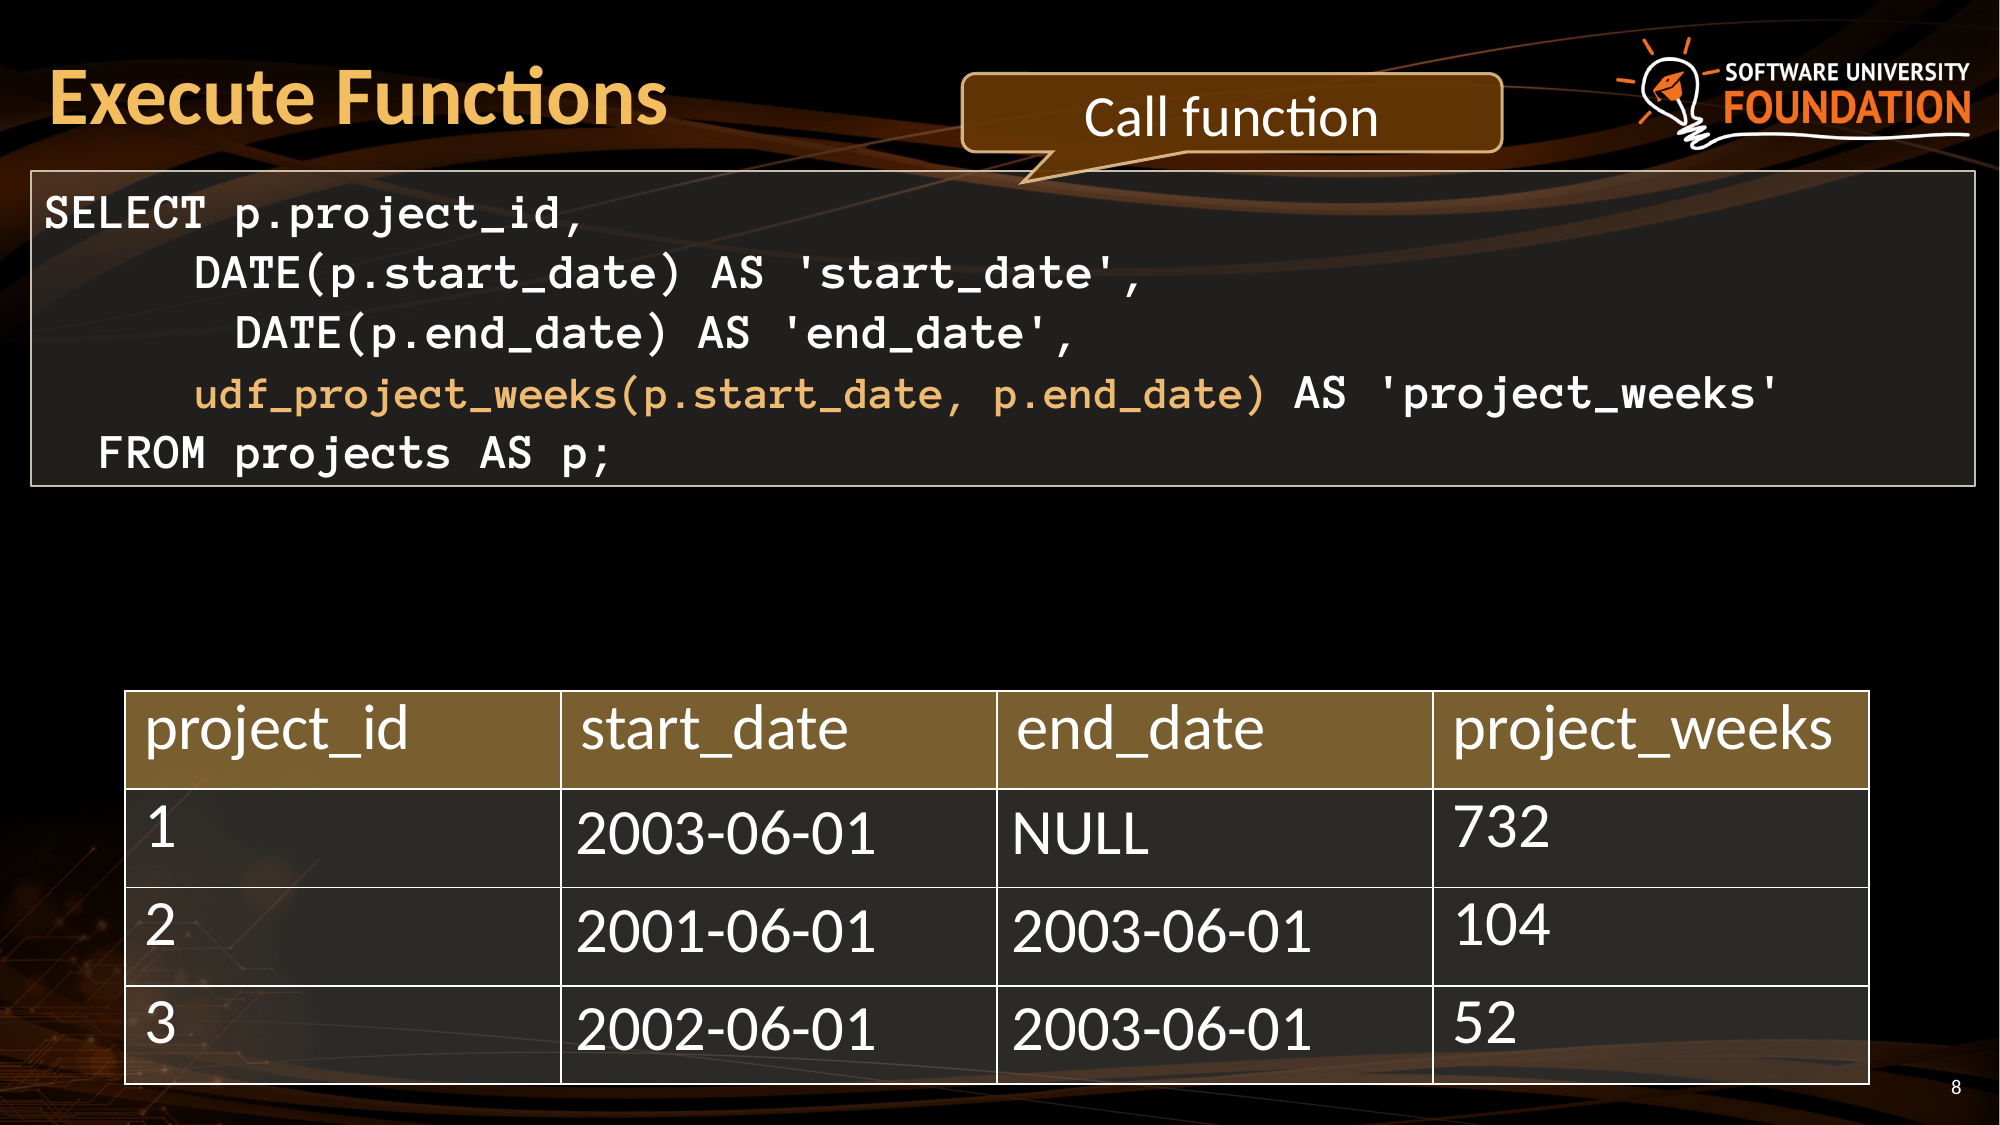

# Execute Functions
Call function
SELECT p.project_id,
	DATE(p.start_date) AS 'start_date',
       DATE(p.end_date) AS 'end_date',
	udf_project_weeks(p.start_date, p.end_date) AS 'project_weeks'
  FROM projects AS p;
| project\_id | start\_date | end\_date | project\_weeks |
| --- | --- | --- | --- |
| 1 | 2003-06-01 | NULL | 732 |
| 2 | 2001-06-01 | 2003-06-01 | 104 |
| 3 | 2002-06-01 | 2003-06-01 | 52 |
8